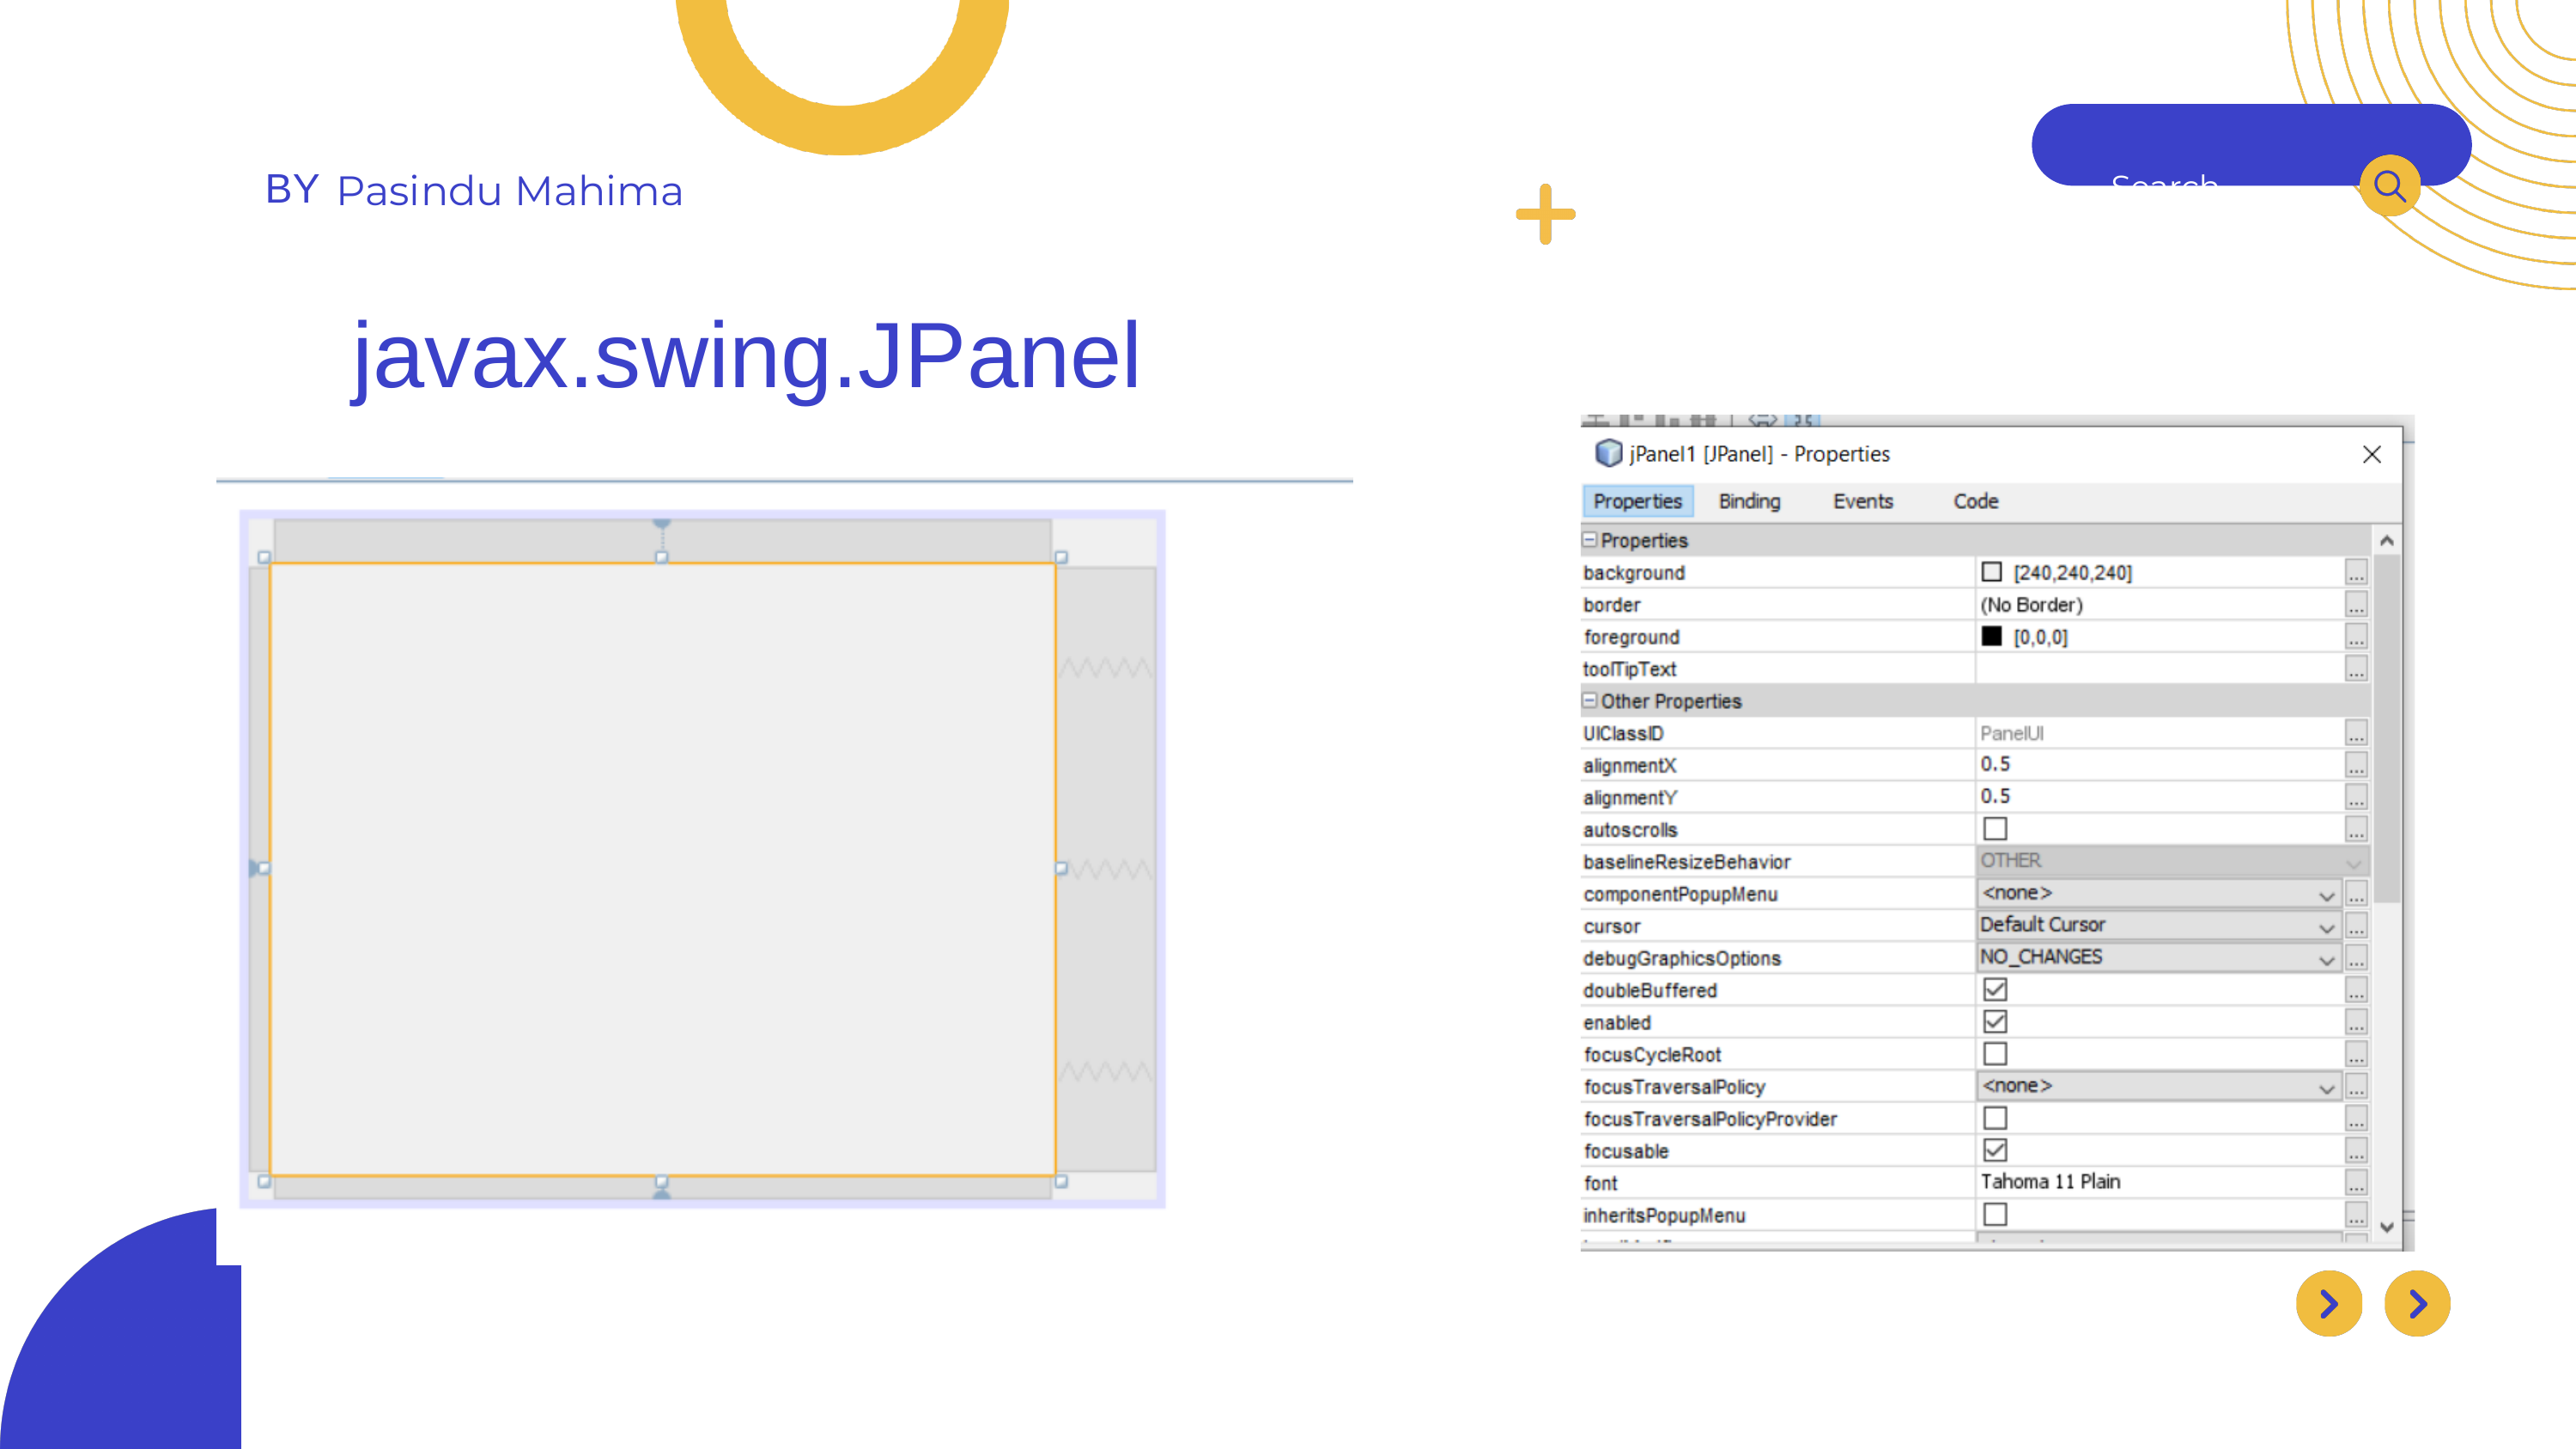

BY

Pasindu Mahima
Search . . .

javax.swing.JPanel